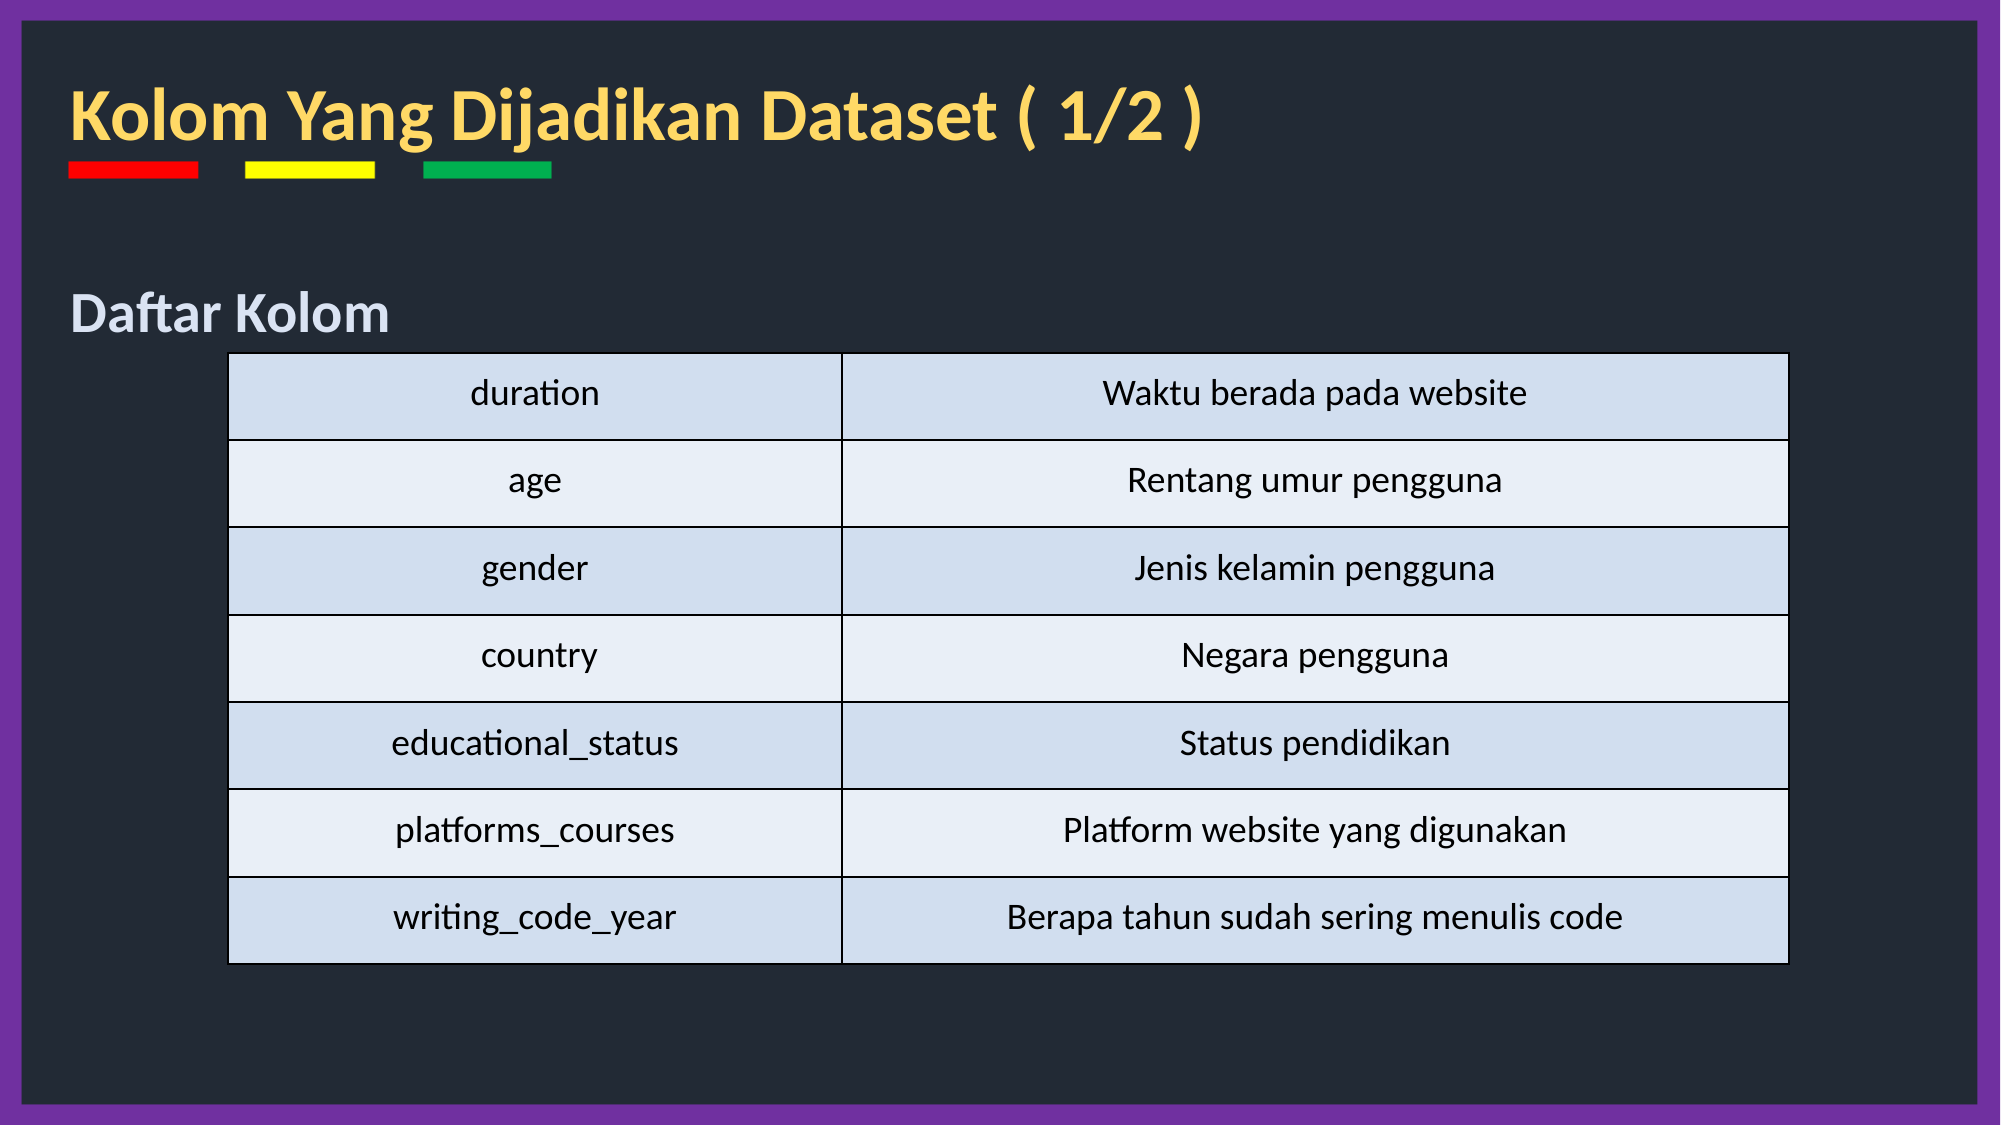

Kolom Yang Dijadikan Dataset ( 1/2 )
Daftar Kolom
| duration | Waktu berada pada website |
| --- | --- |
| age | Rentang umur pengguna |
| gender | Jenis kelamin pengguna |
| country | Negara pengguna |
| educational\_status | Status pendidikan |
| platforms\_courses | Platform website yang digunakan |
| writing\_code\_year | Berapa tahun sudah sering menulis code |